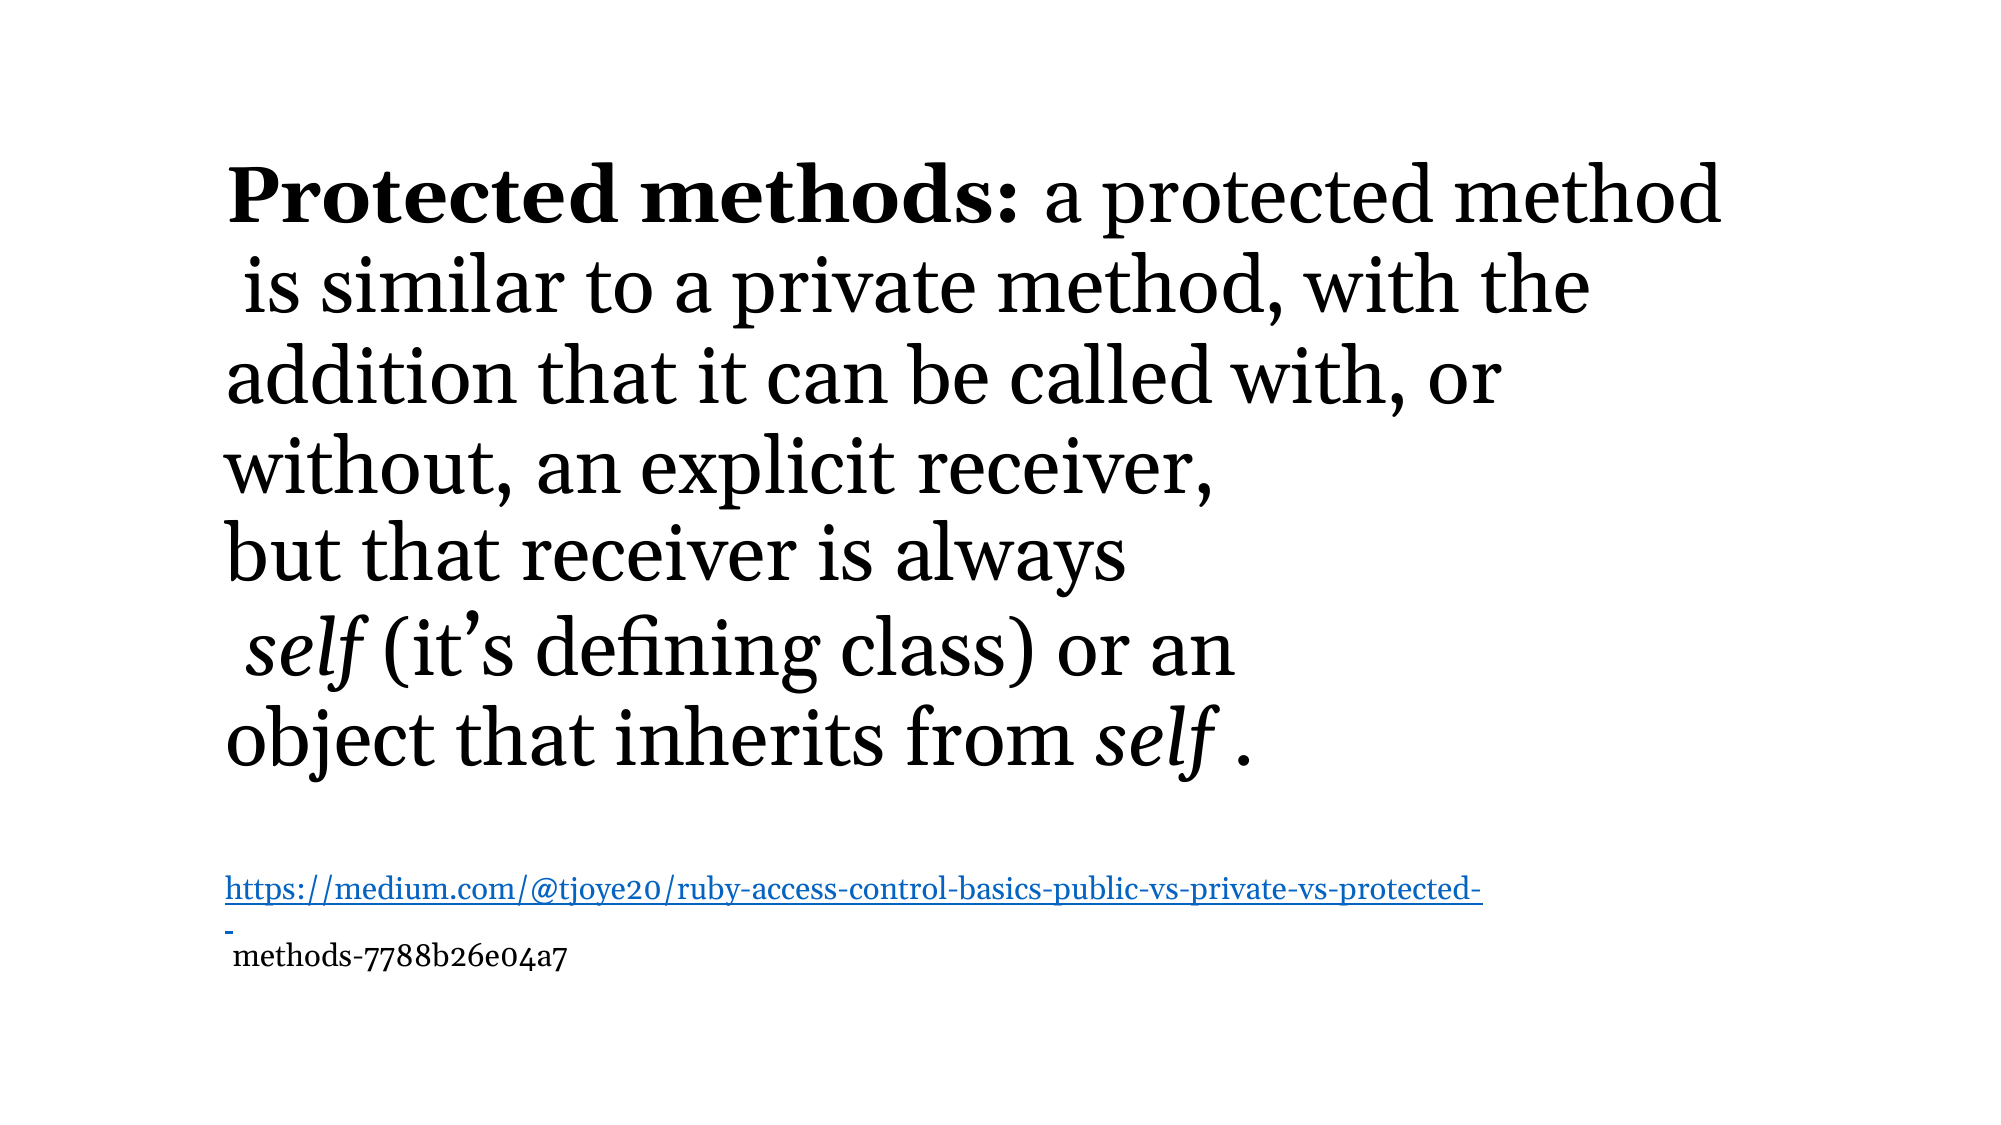

Protected methods: a protected method  is similar to a private method, with the  addition that it can be called with, or  without, an explicit receiver,
but that receiver is always
self (it’s defining class) or an  object that inherits from self .
https://medium.com/@tjoye20/ruby-access-control-basics-public-vs-private-vs-protected-  methods-7788b26e04a7